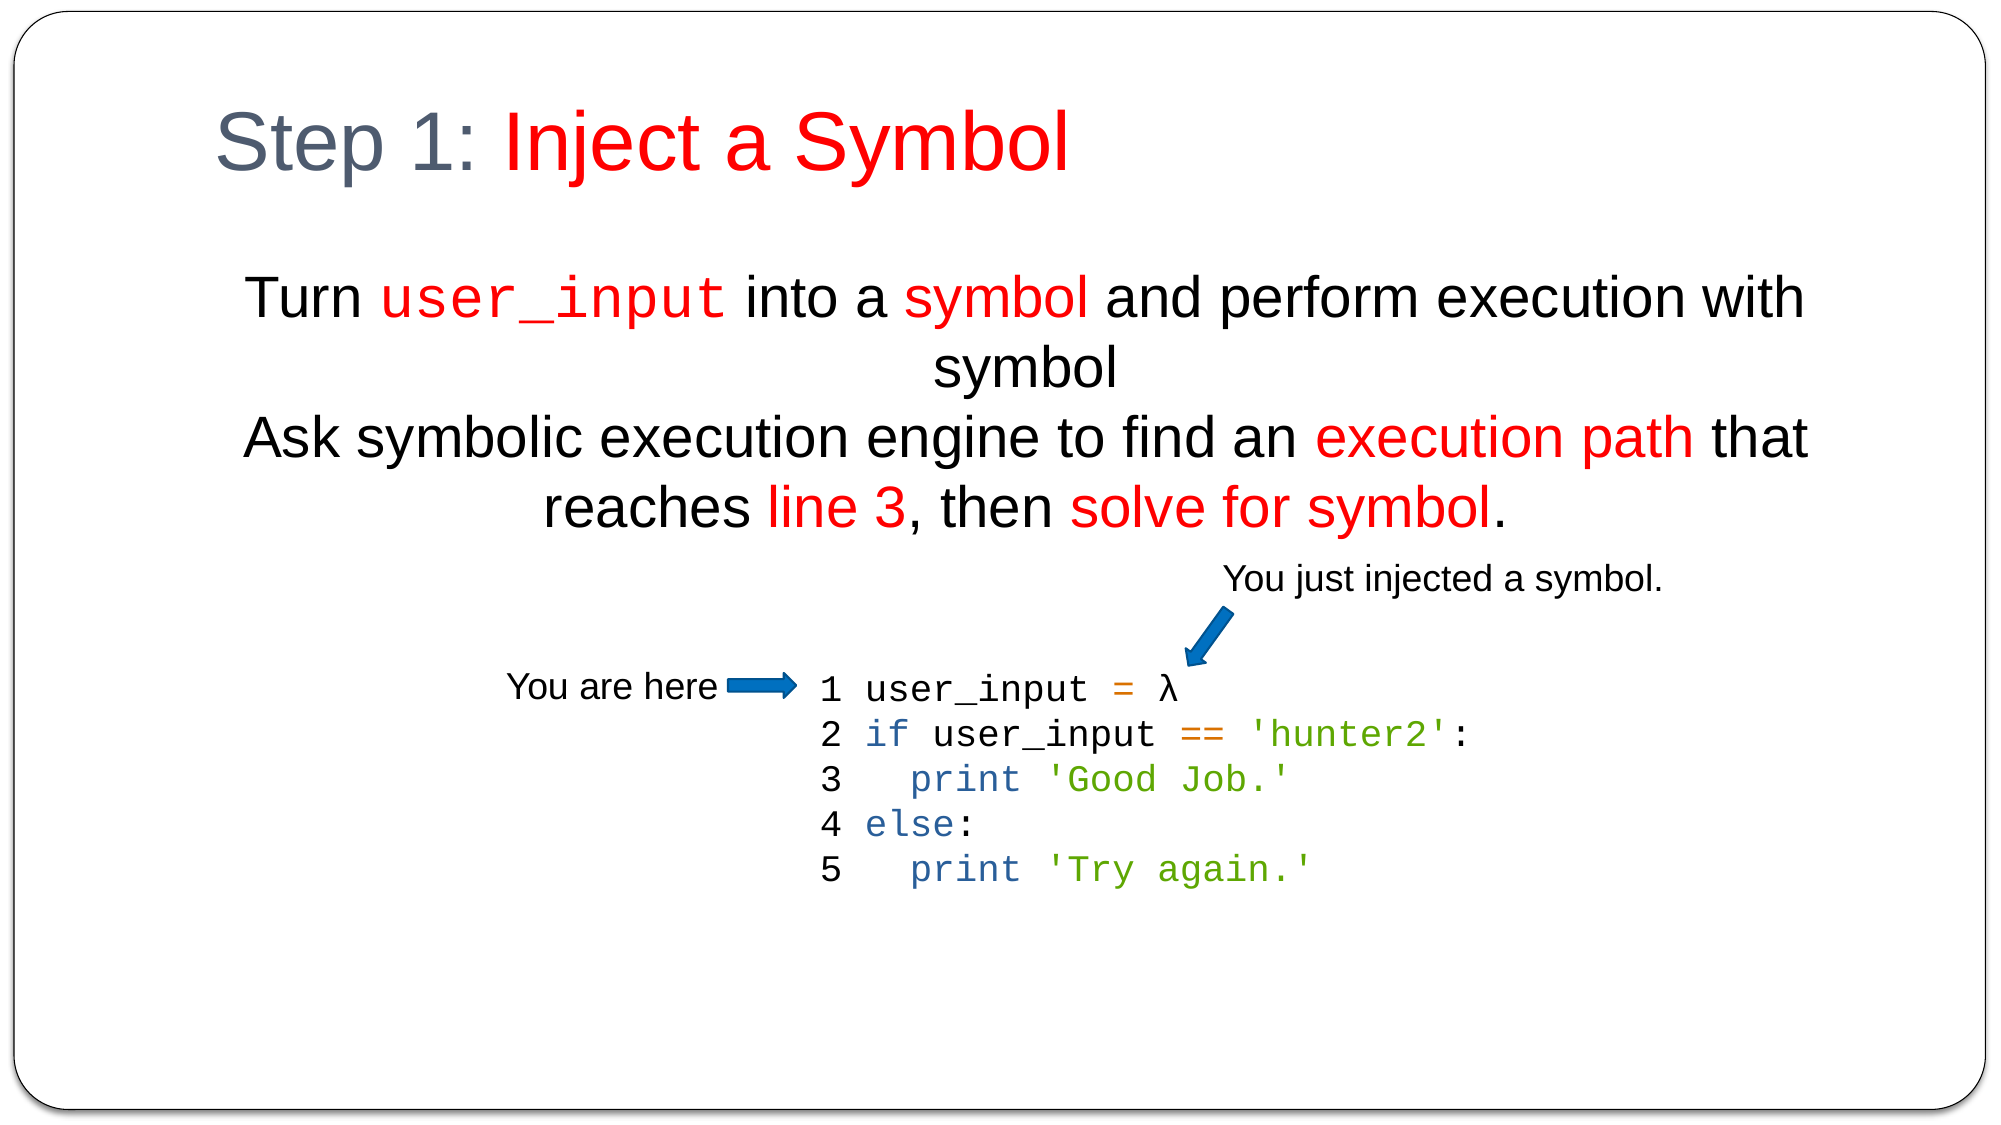

# Step 1: Inject a Symbol
Turn user_input into a symbol and perform execution with symbol
Ask symbolic execution engine to find an execution path that reaches line 3, then solve for symbol.
You just injected a symbol.

You are here
1 user_input = λ
2 if user_input == 'hunter2':
3   print 'Good Job.'
4 else:
5   print 'Try again.'